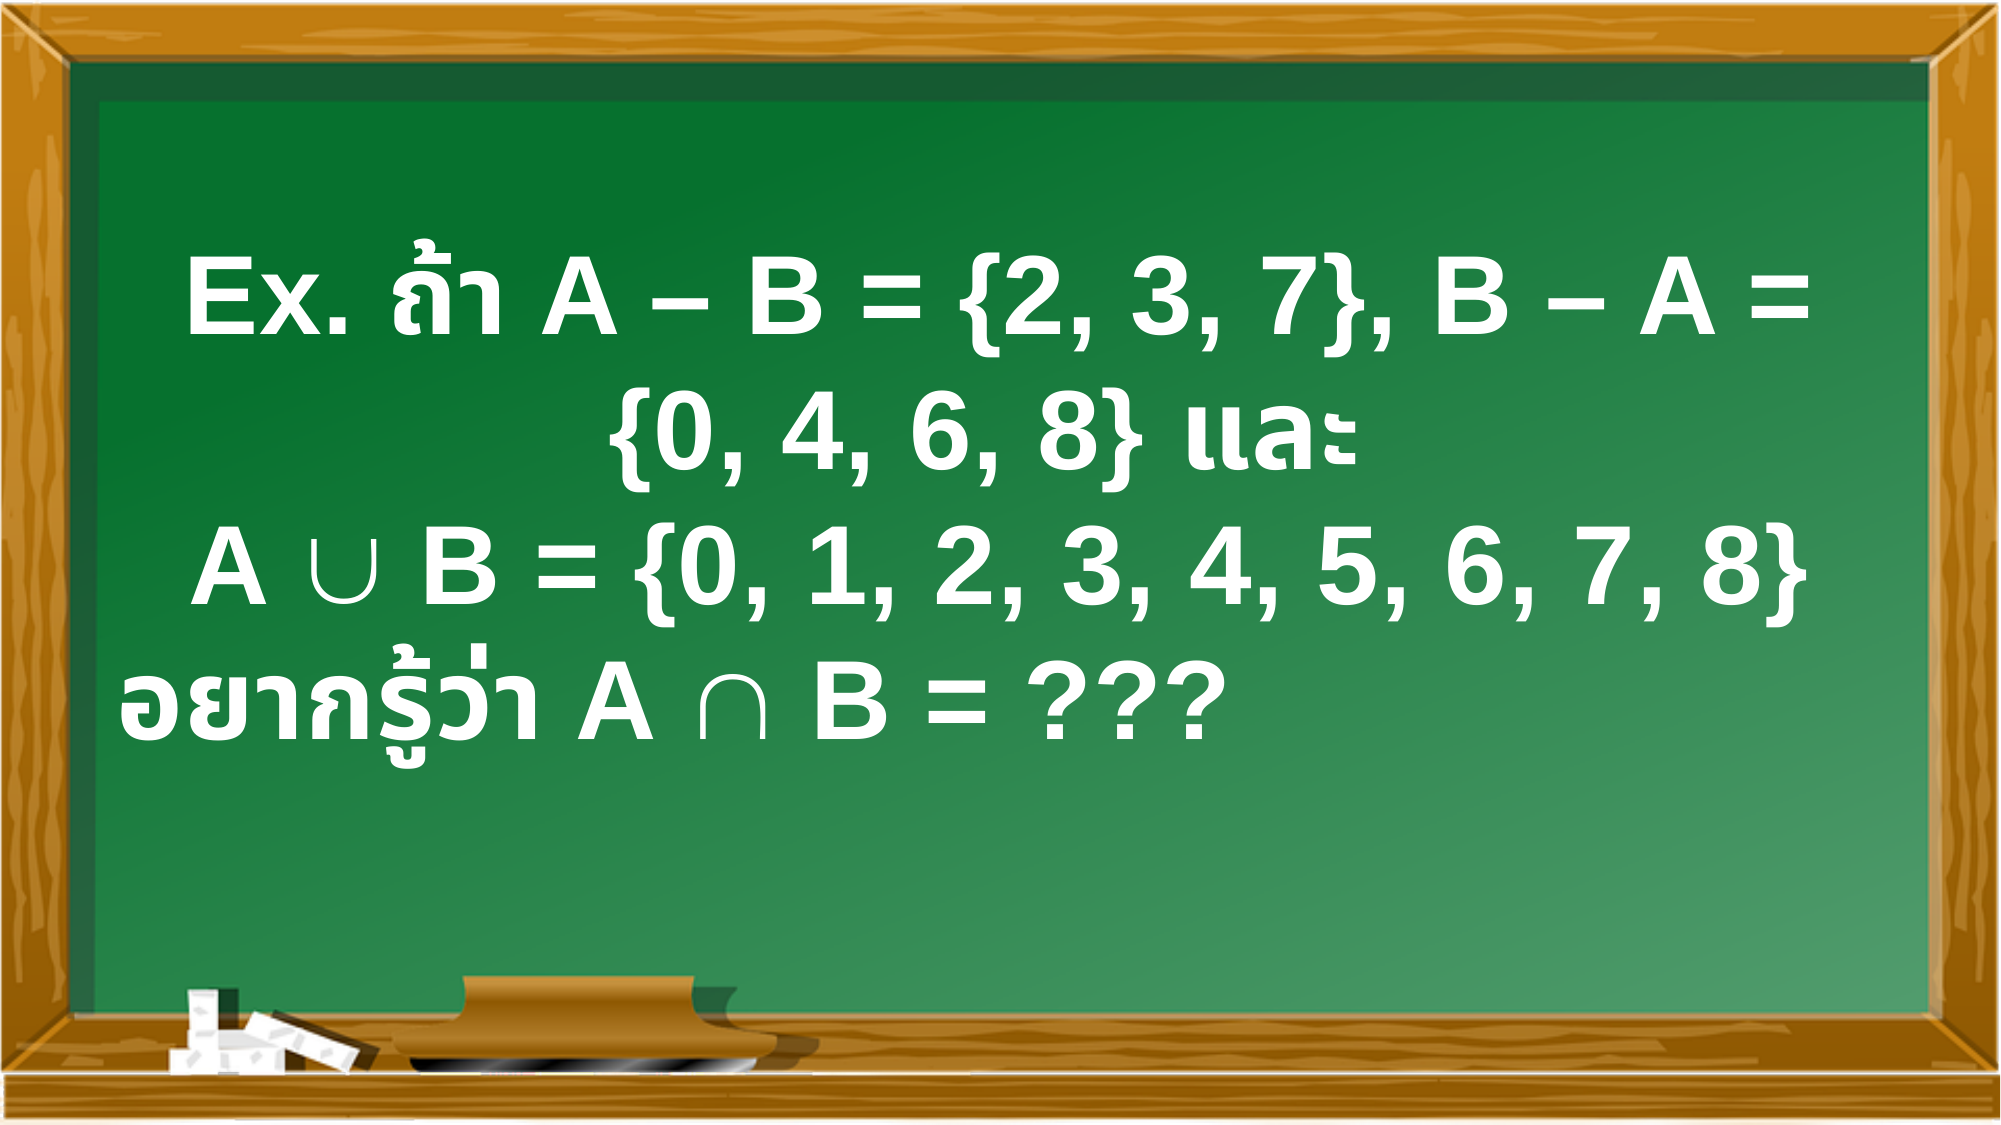

Ex. ถ้า A – B = {2, 3, 7}, B – A = {0, 4, 6, 8} และ
A ∪ B = {0, 1, 2, 3, 4, 5, 6, 7, 8}
อยากรู้ว่า A ∩ B = ???